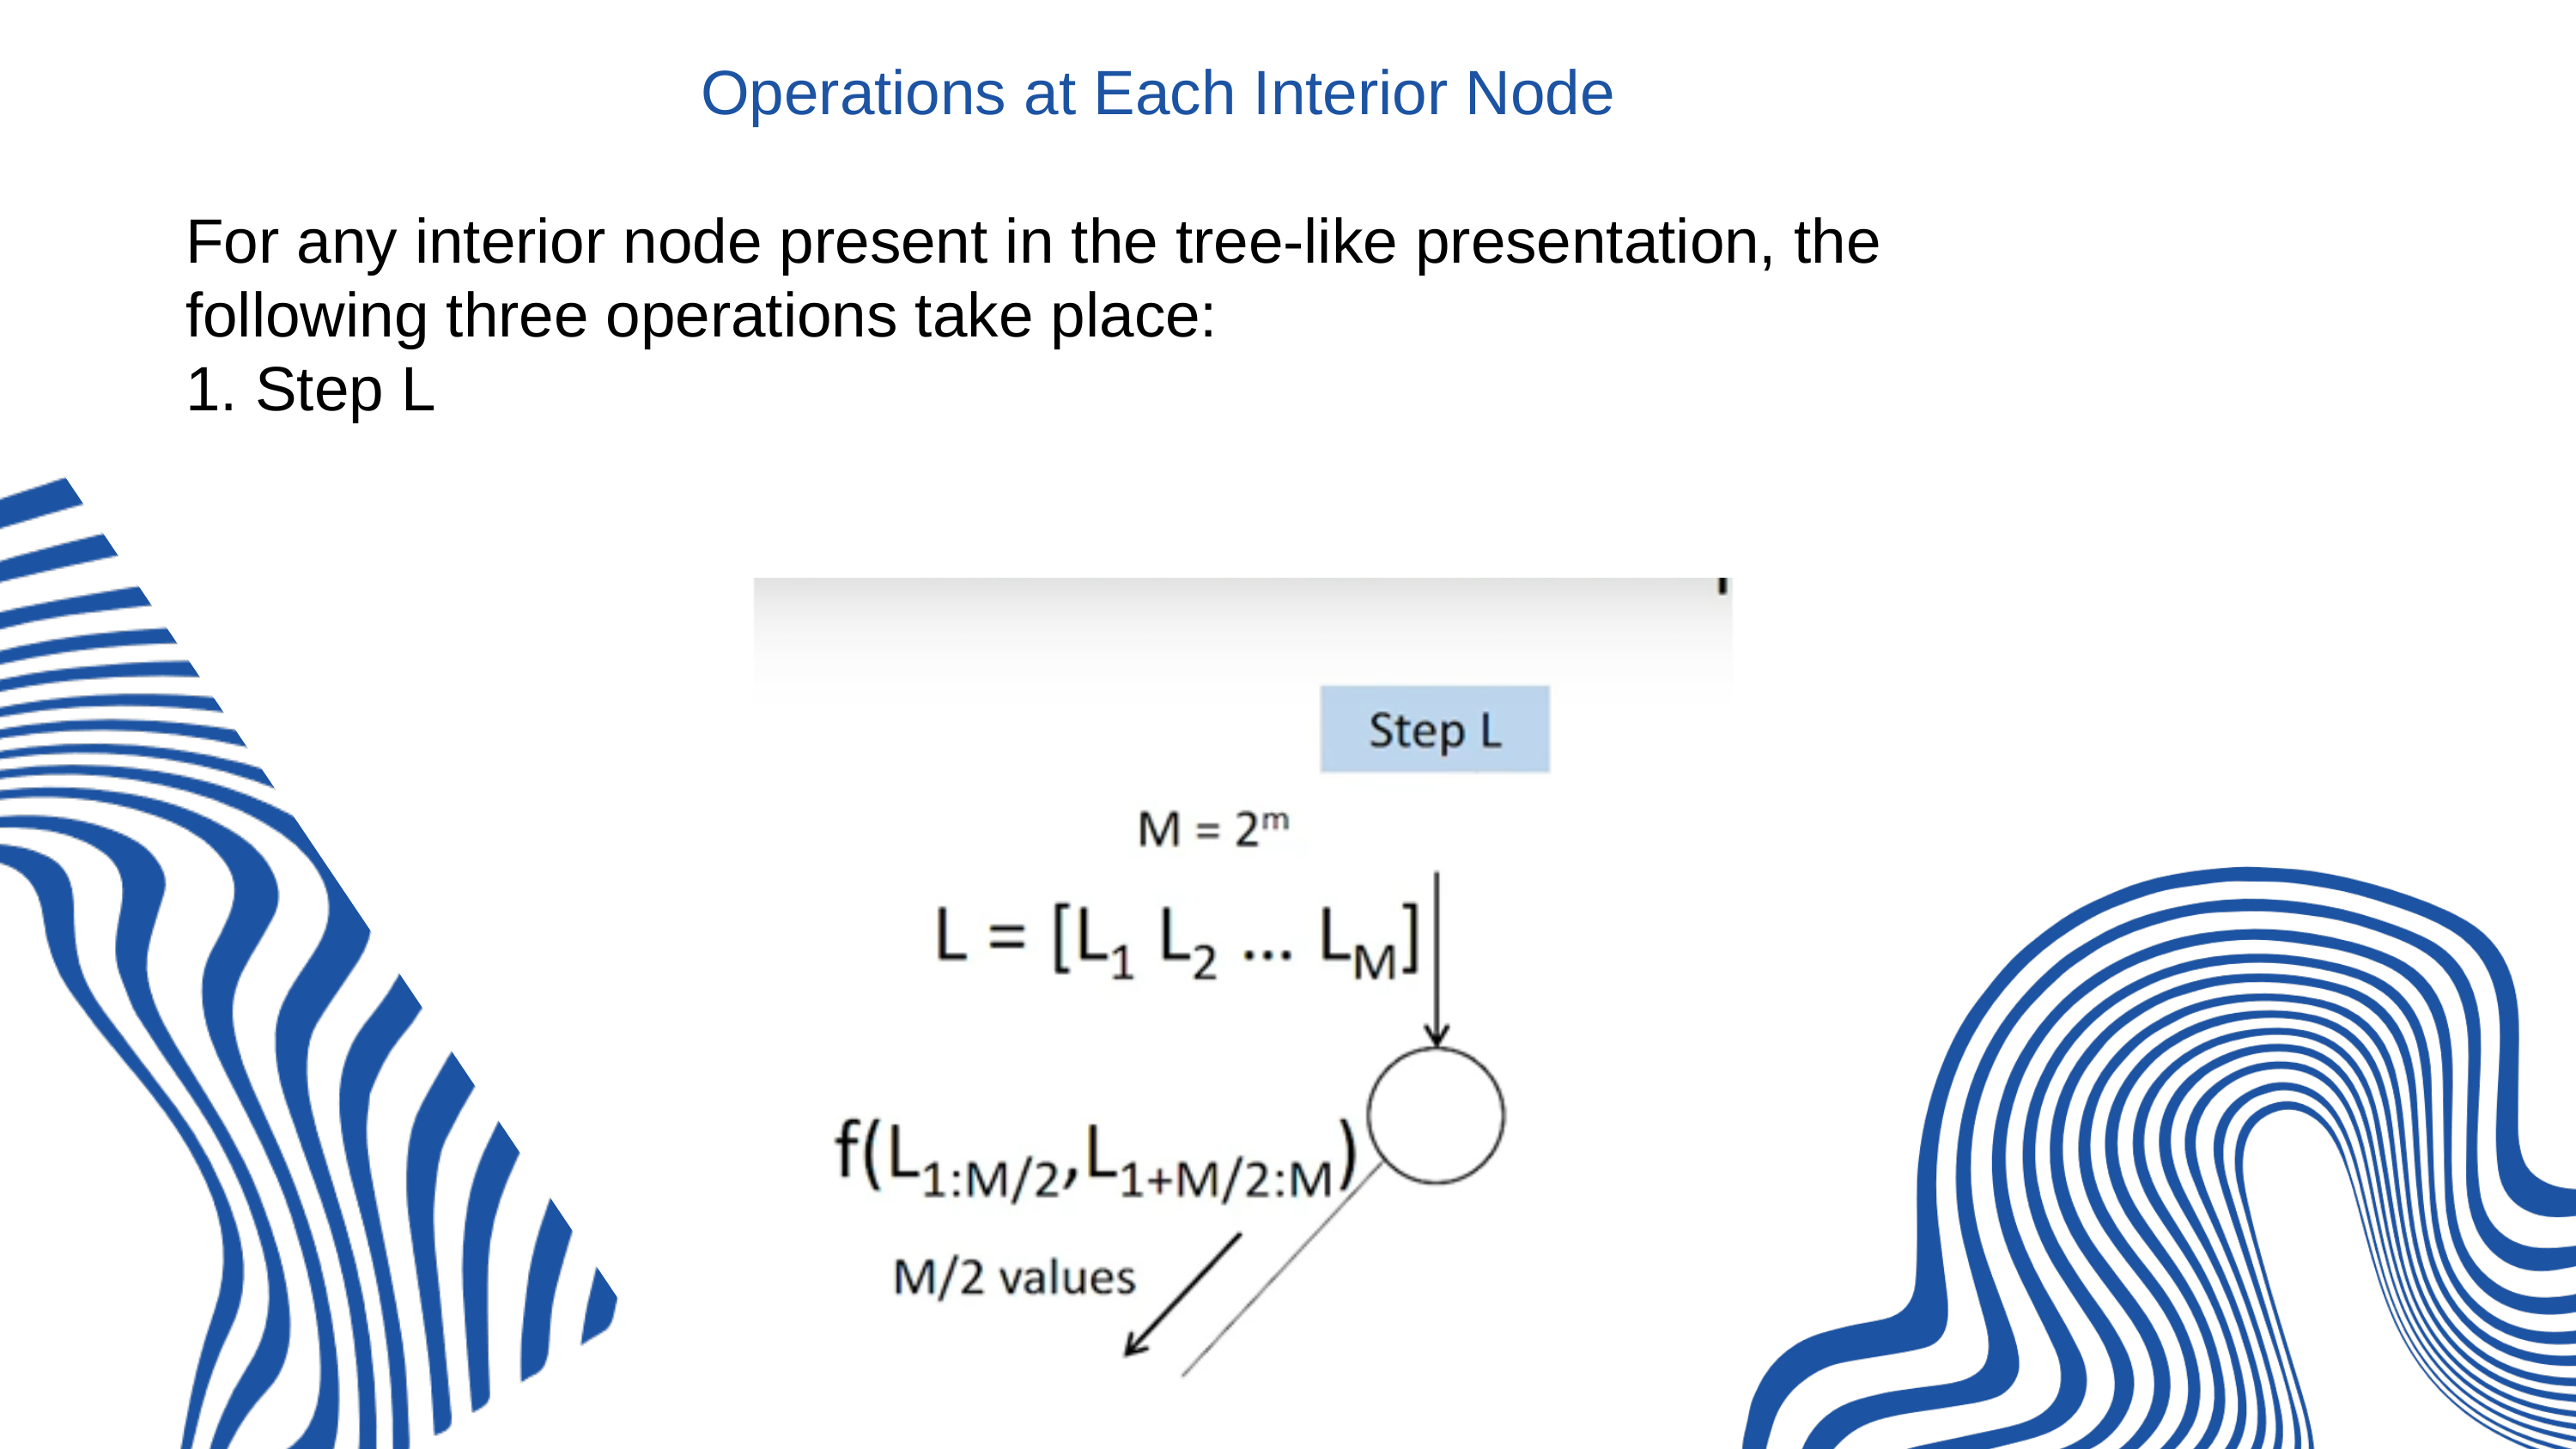

Operations at Each Interior Node

For any interior node present in the tree-like presentation, the following three operations take place:
1. Step L